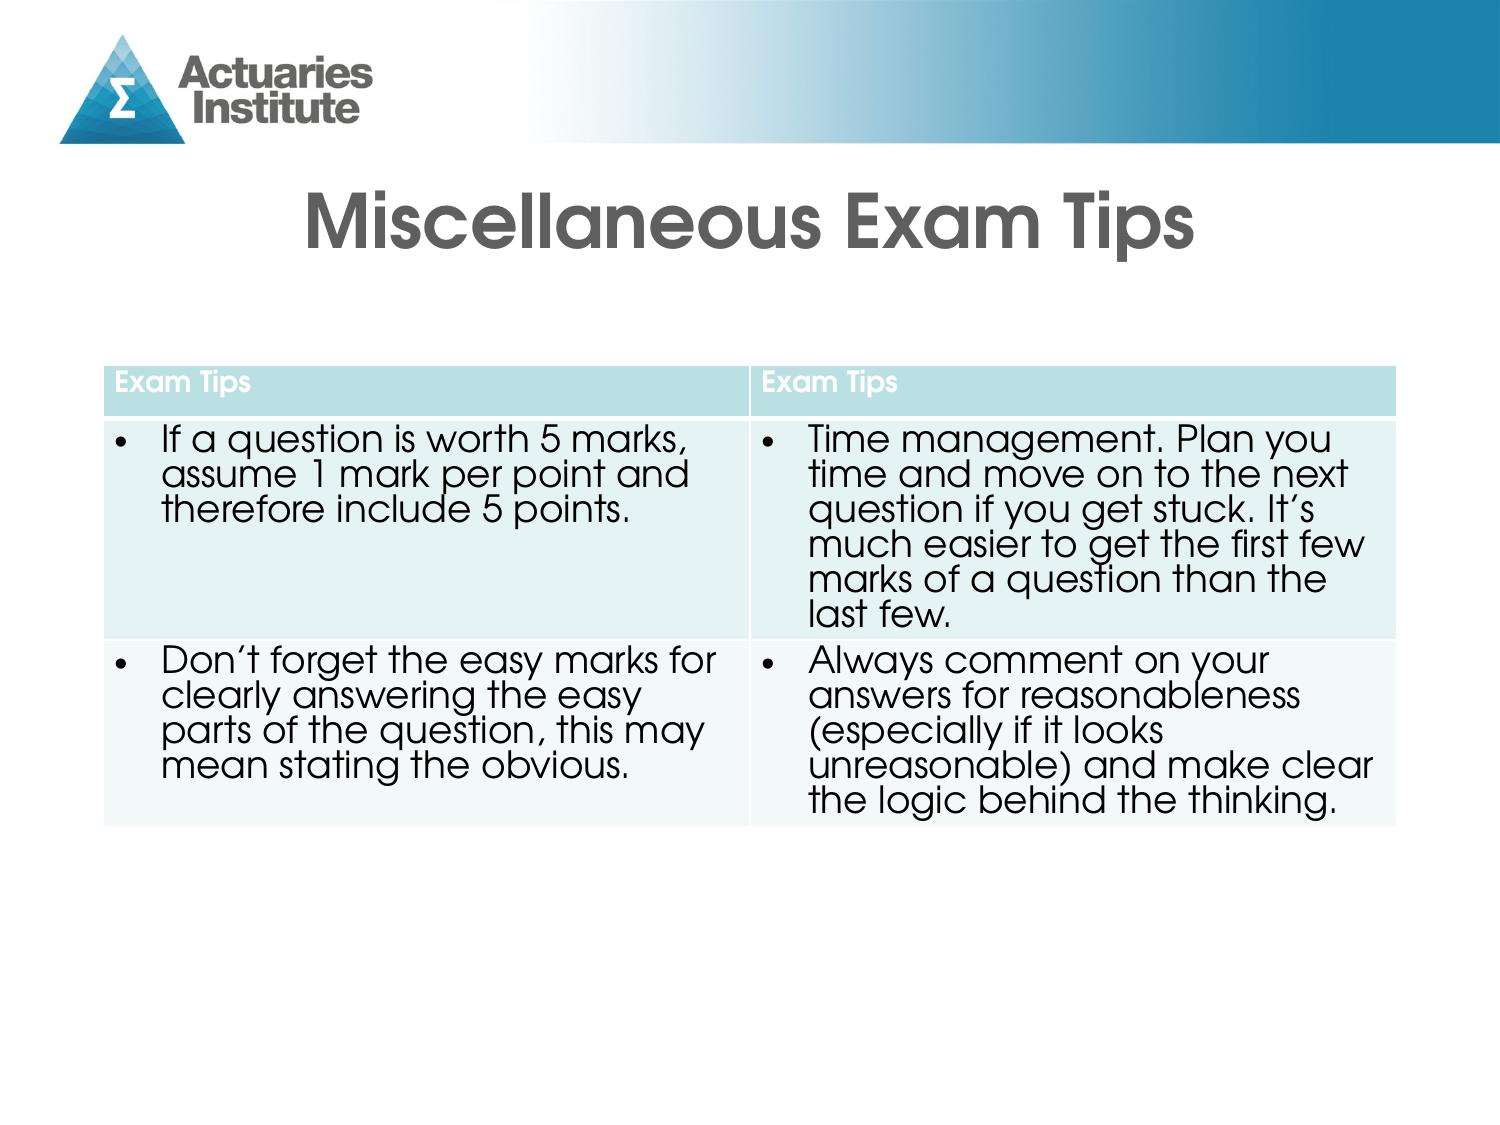

# Miscellaneous Exam Tips
| Exam Tips | Exam Tips |
| --- | --- |
| If a question is worth 5 marks, assume 1 mark per point and therefore include 5 points. | Time management. Plan you time and move on to the next question if you get stuck. It’s much easier to get the first few marks of a question than the last few. |
| Don’t forget the easy marks for clearly answering the easy parts of the question, this may mean stating the obvious. | Always comment on your answers for reasonableness (especially if it looks unreasonable) and make clear the logic behind the thinking. |